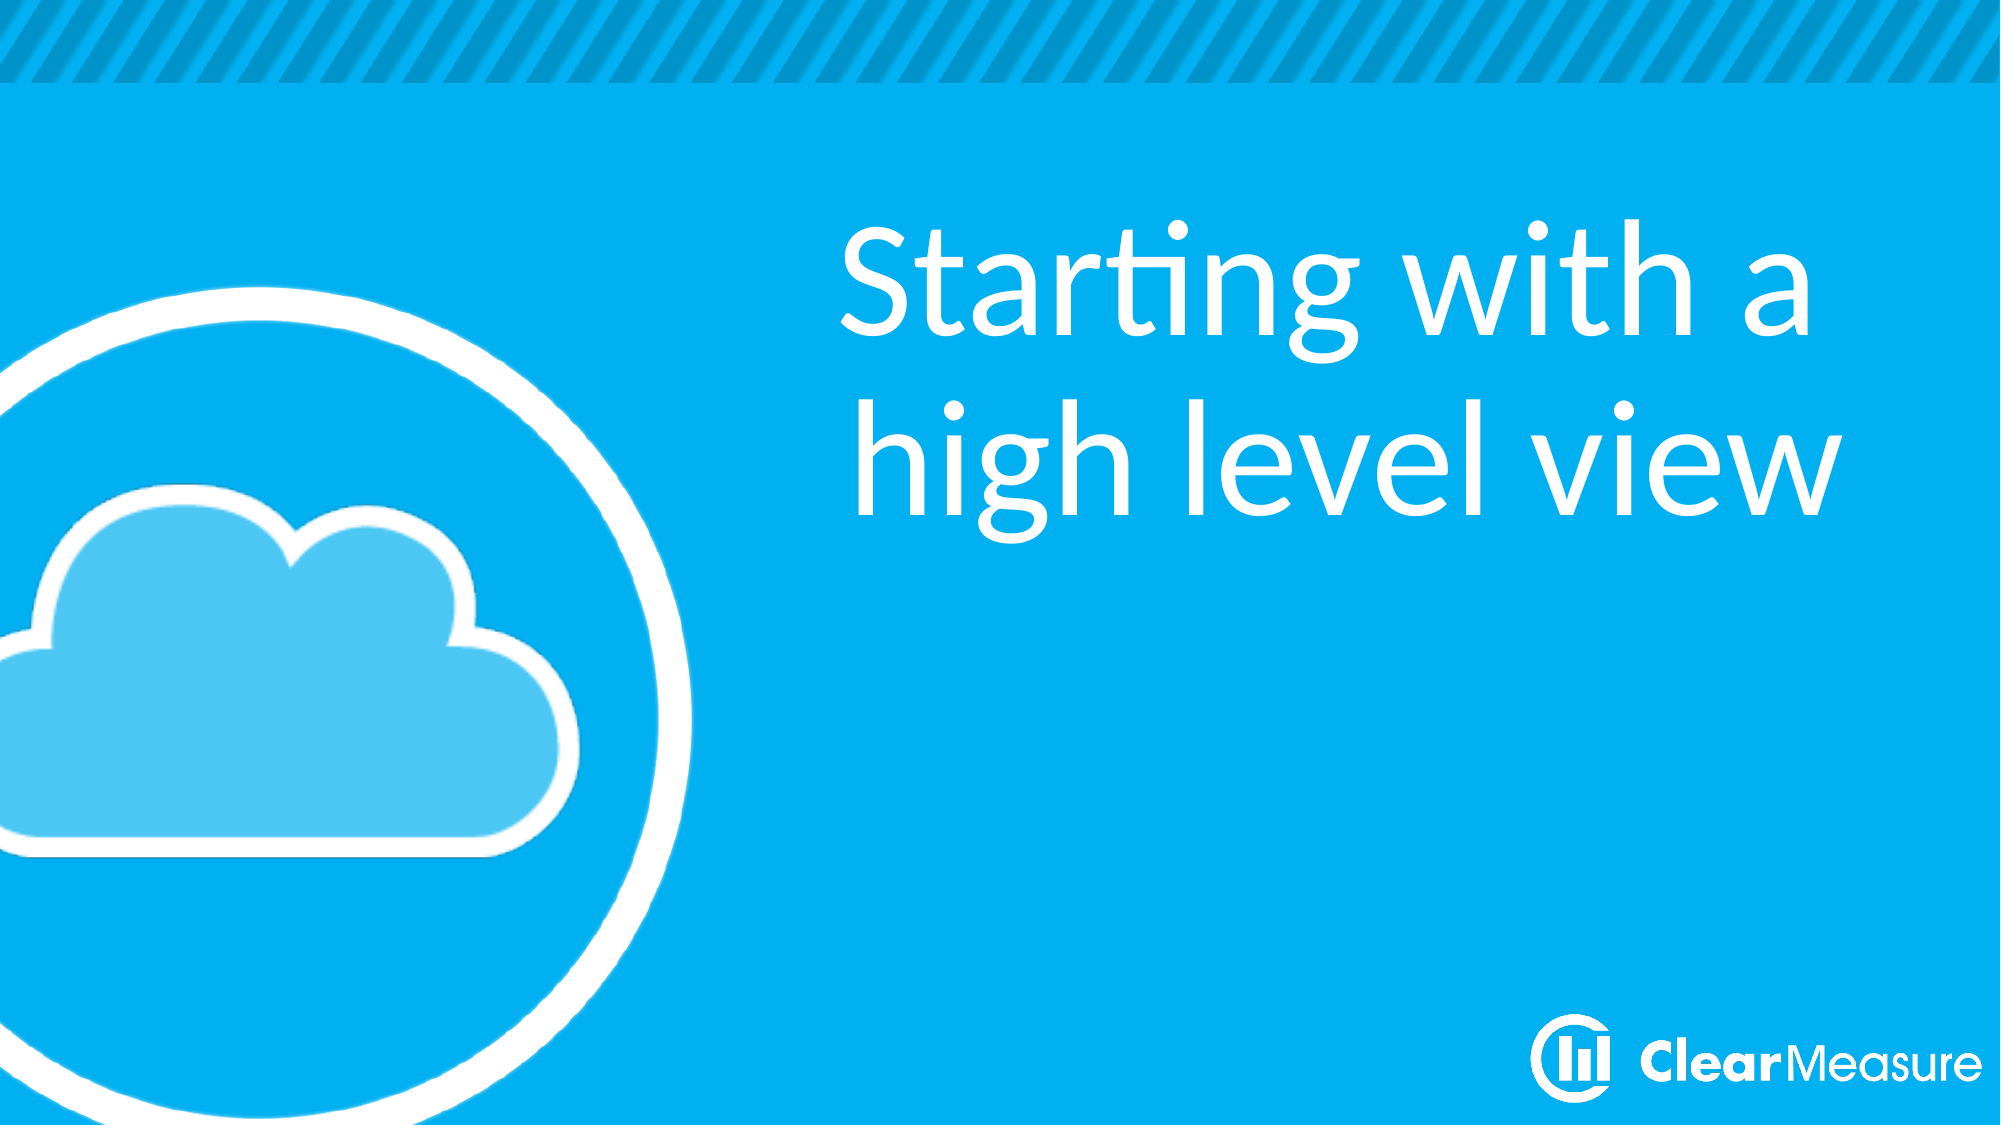

# Starting with a high level view